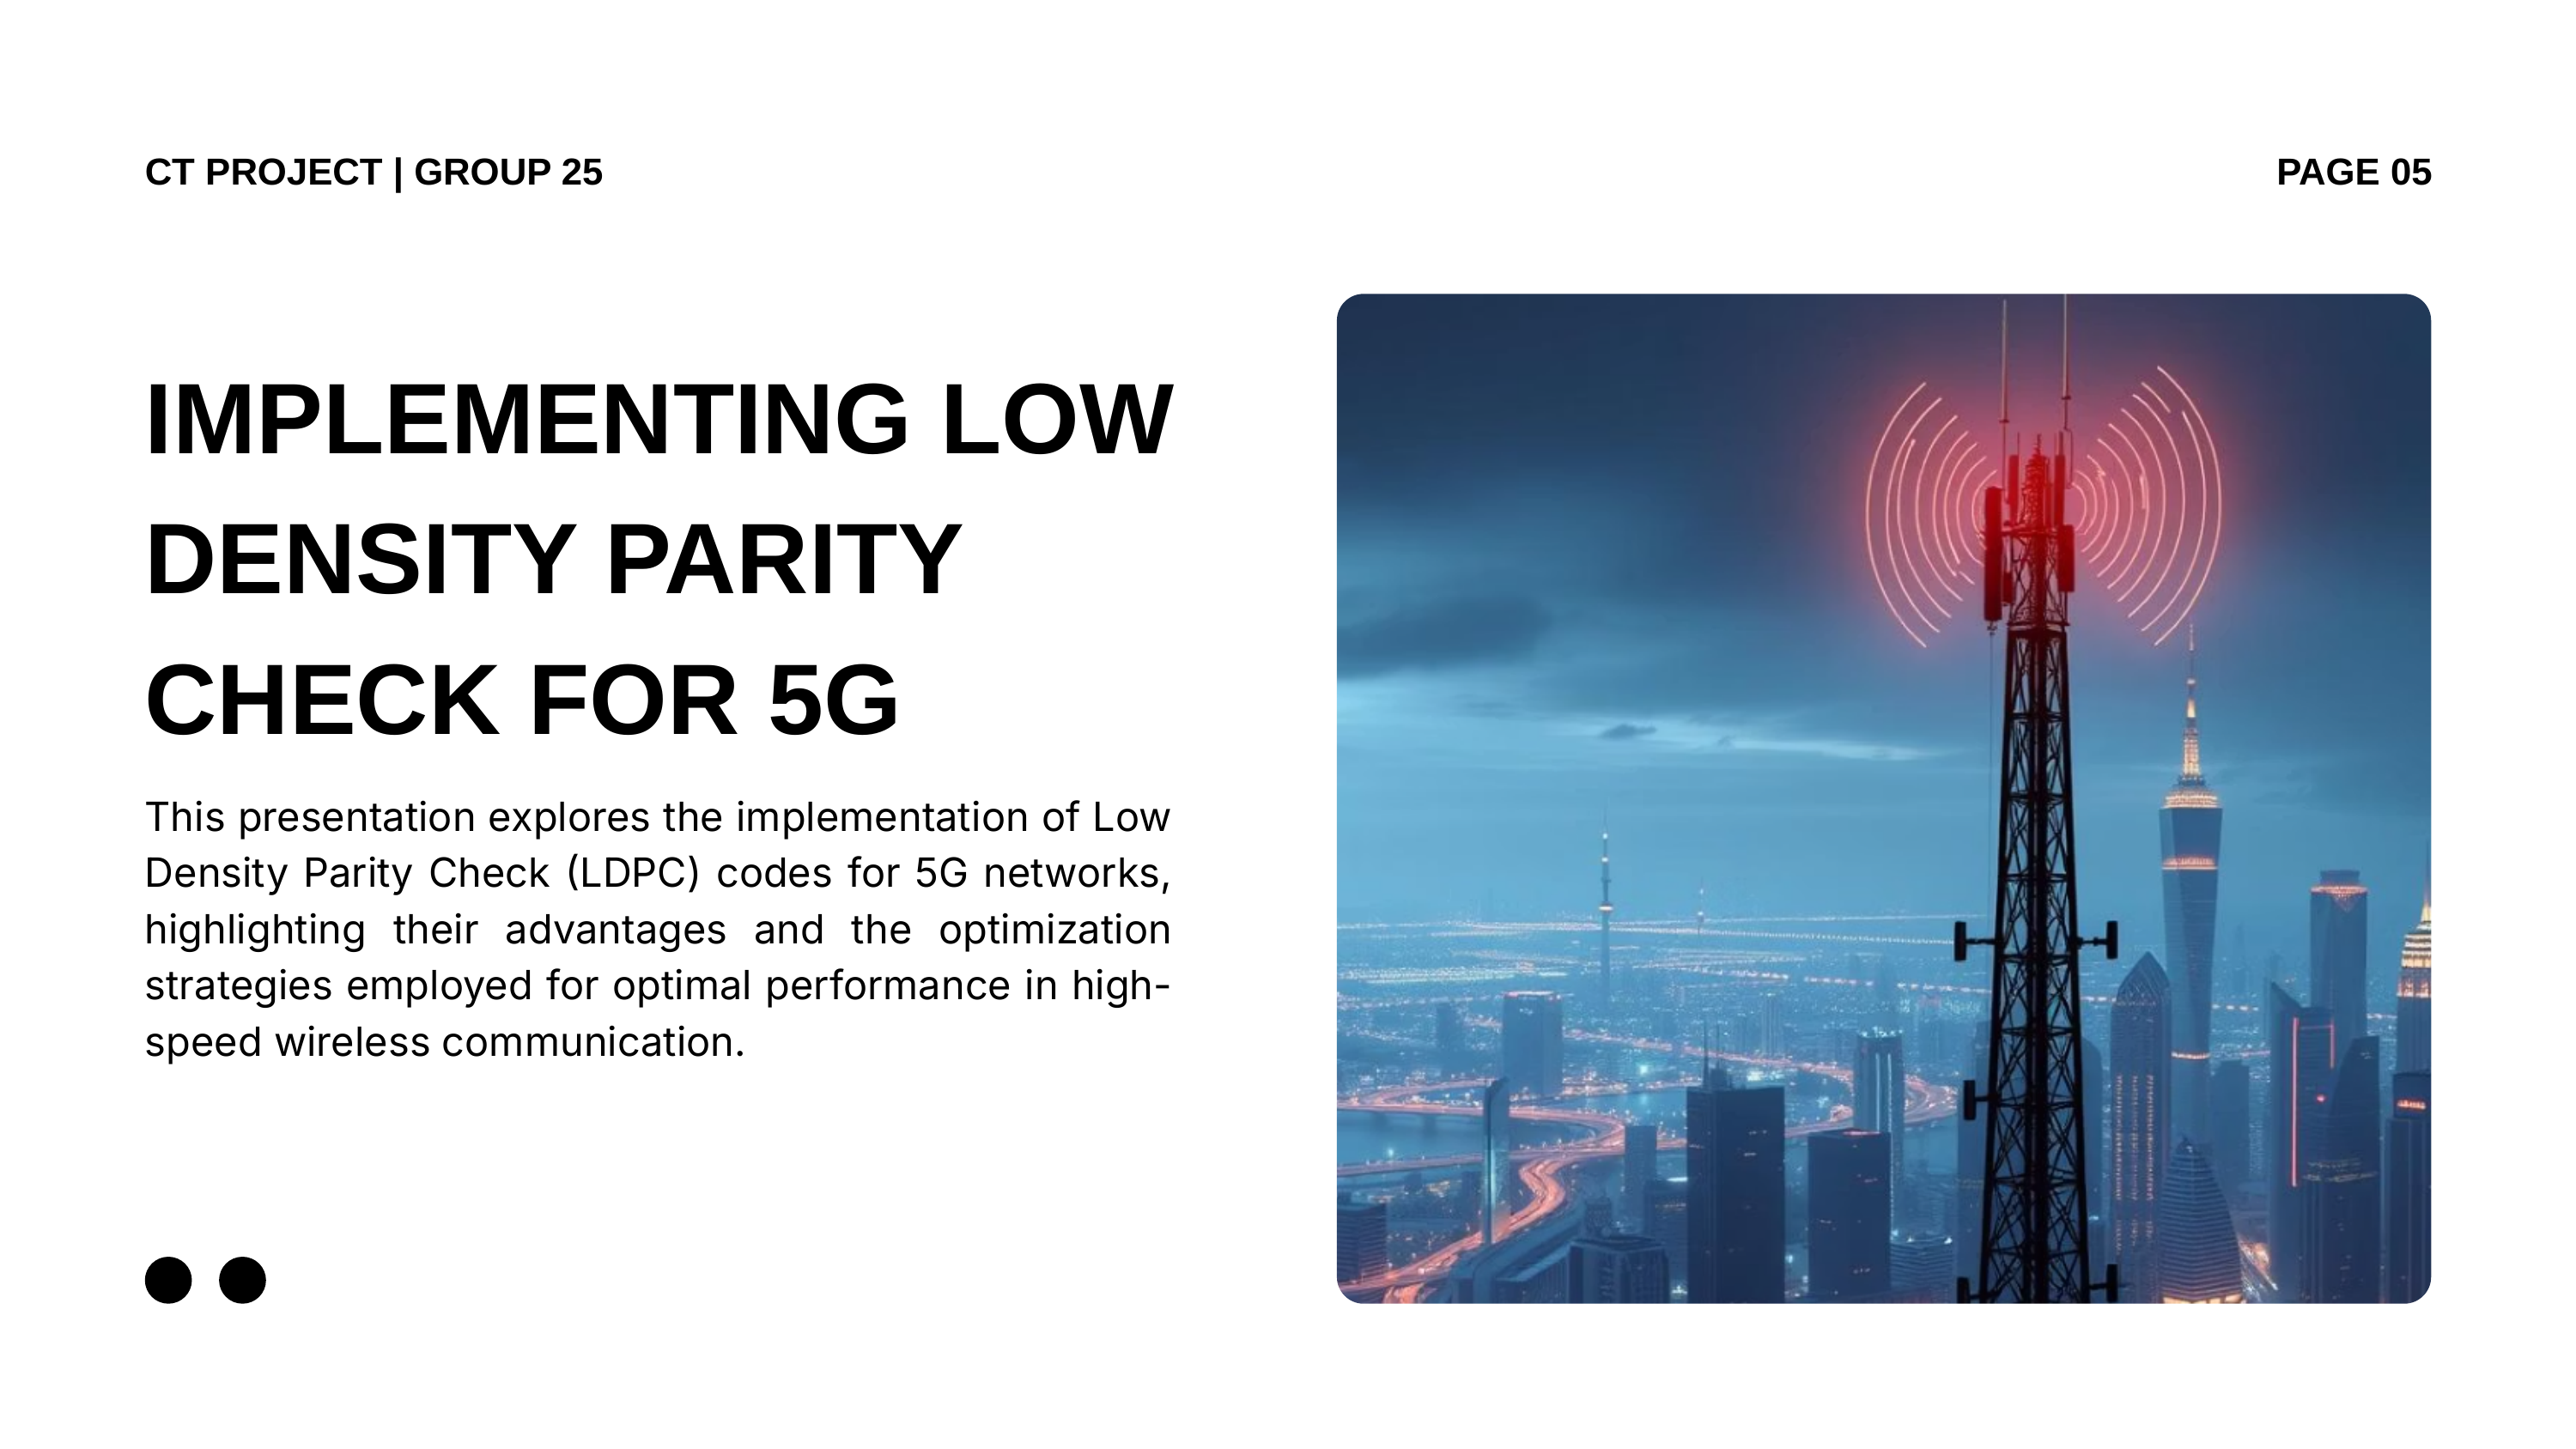

CT PROJECT | GROUP 25
PAGE 05

IMPLEMENTING LOW DENSITY PARITY CHECK FOR 5G
This presentation explores the implementation of Low Density Parity Check (LDPC) codes for 5G networks, highlighting their advantages and the optimization strategies employed for optimal performance in high-speed wireless communication.